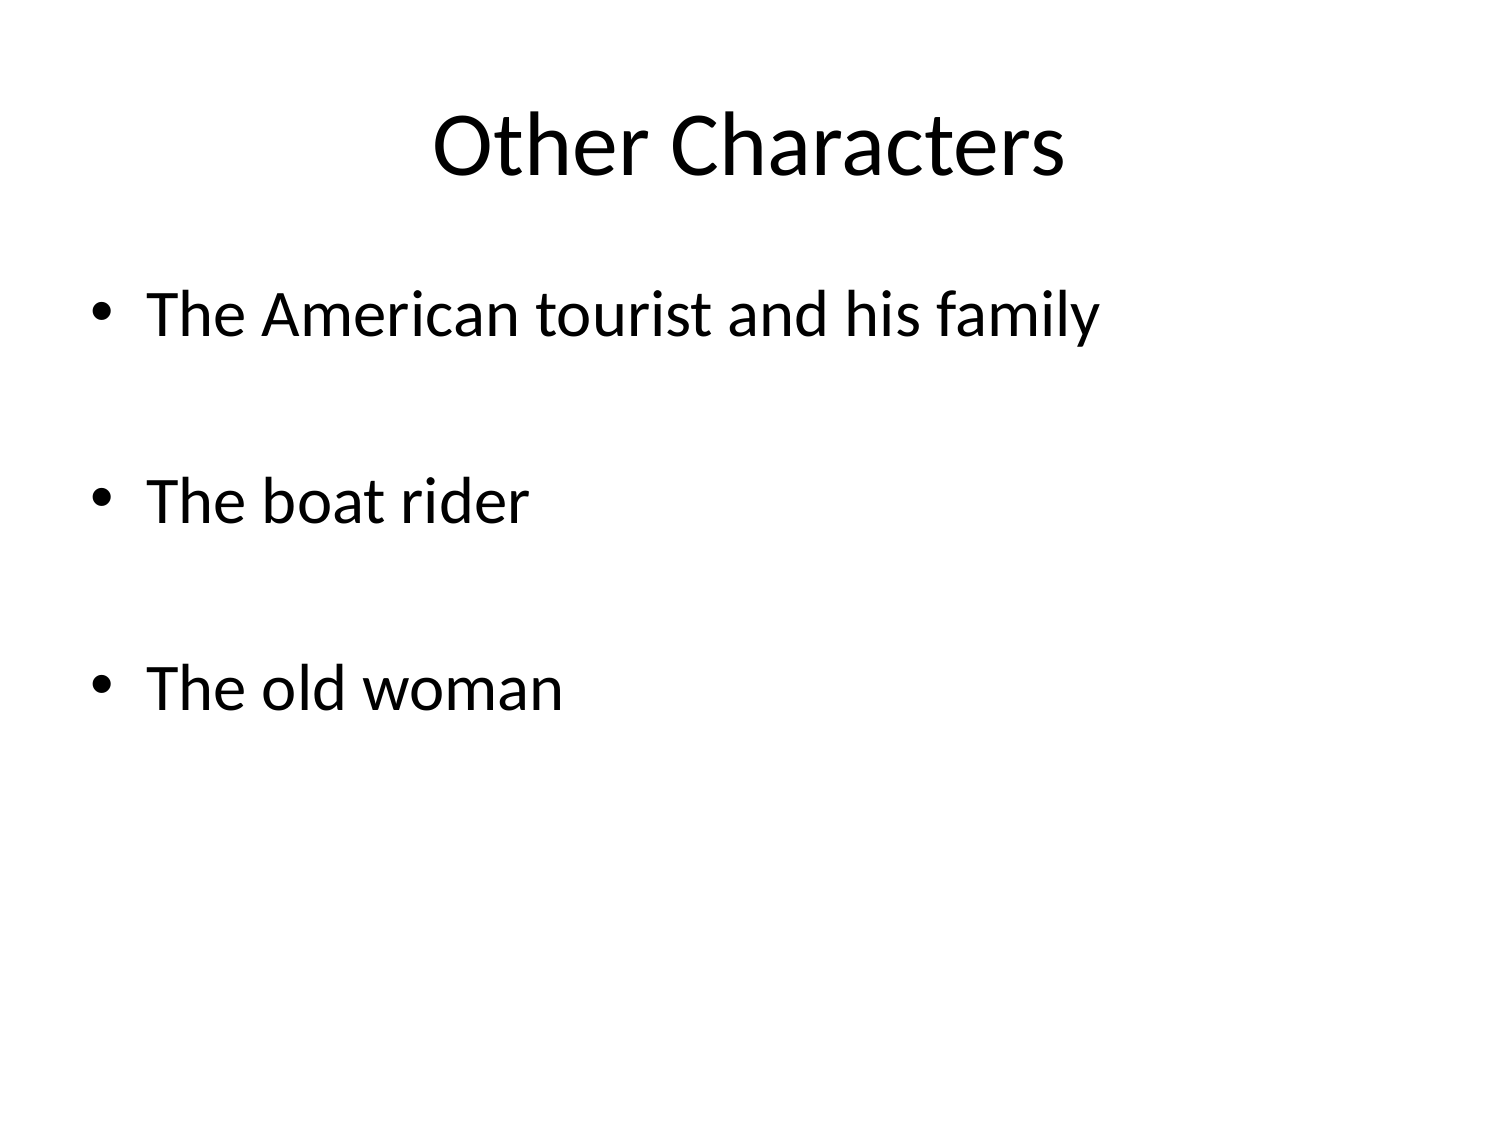

# Other Characters
The American tourist and his family

The boat rider

The old woman